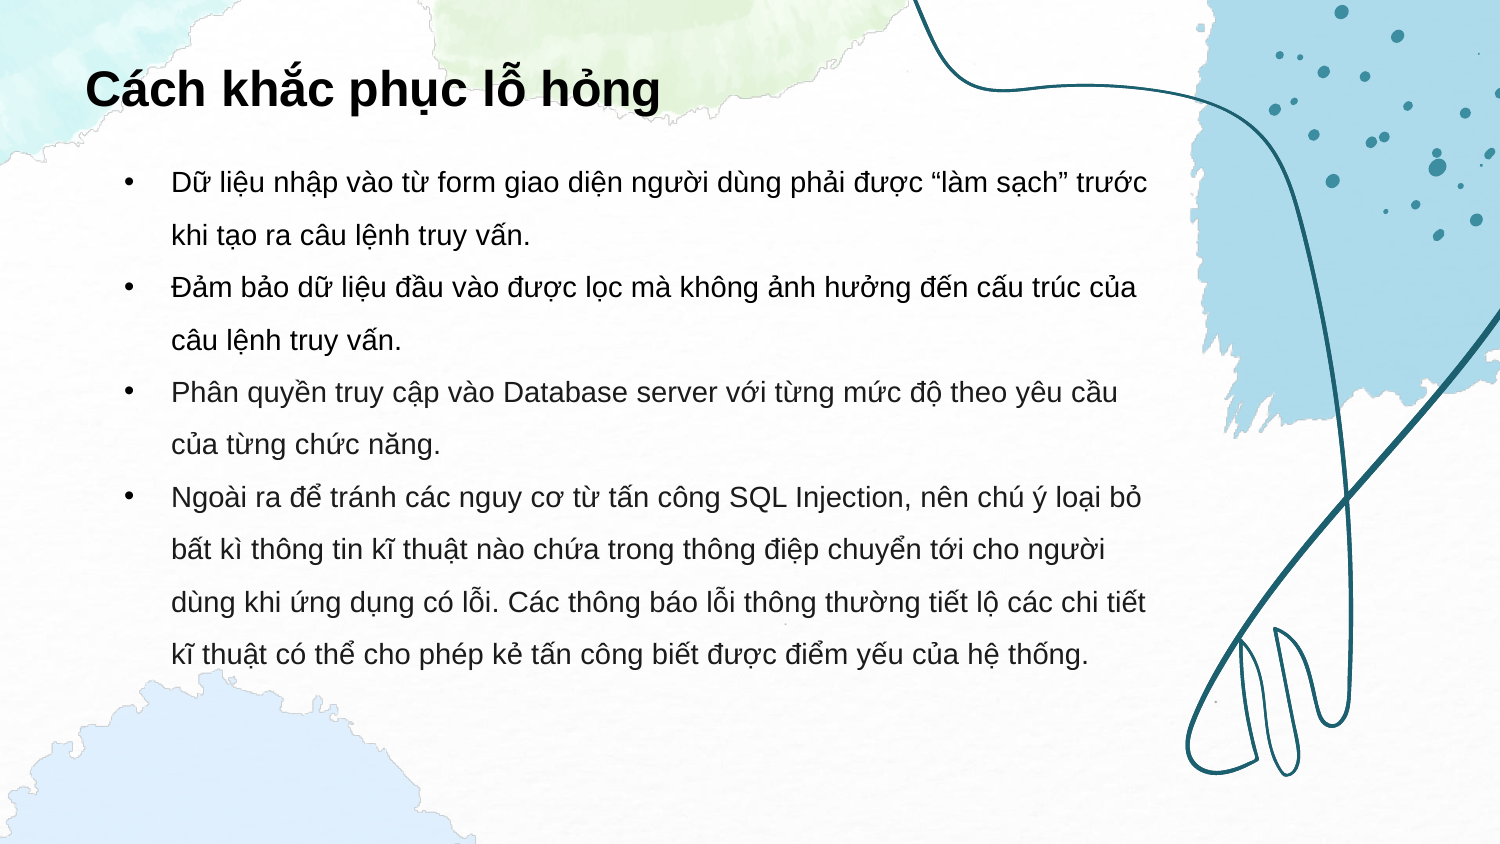

Cách khắc phục lỗ hỏng
Dữ liệu nhập vào từ form giao diện người dùng phải được “làm sạch” trước khi tạo ra câu lệnh truy vấn.
Đảm bảo dữ liệu đầu vào được lọc mà không ảnh hưởng đến cấu trúc của câu lệnh truy vấn.
Phân quyền truy cập vào Database server với từng mức độ theo yêu cầu của từng chức năng.
Ngoài ra để tránh các nguy cơ từ tấn công SQL Injection, nên chú ý loại bỏ bất kì thông tin kĩ thuật nào chứa trong thông điệp chuyển tới cho người dùng khi ứng dụng có lỗi. Các thông báo lỗi thông thường tiết lộ các chi tiết kĩ thuật có thể cho phép kẻ tấn công biết được điểm yếu của hệ thống.